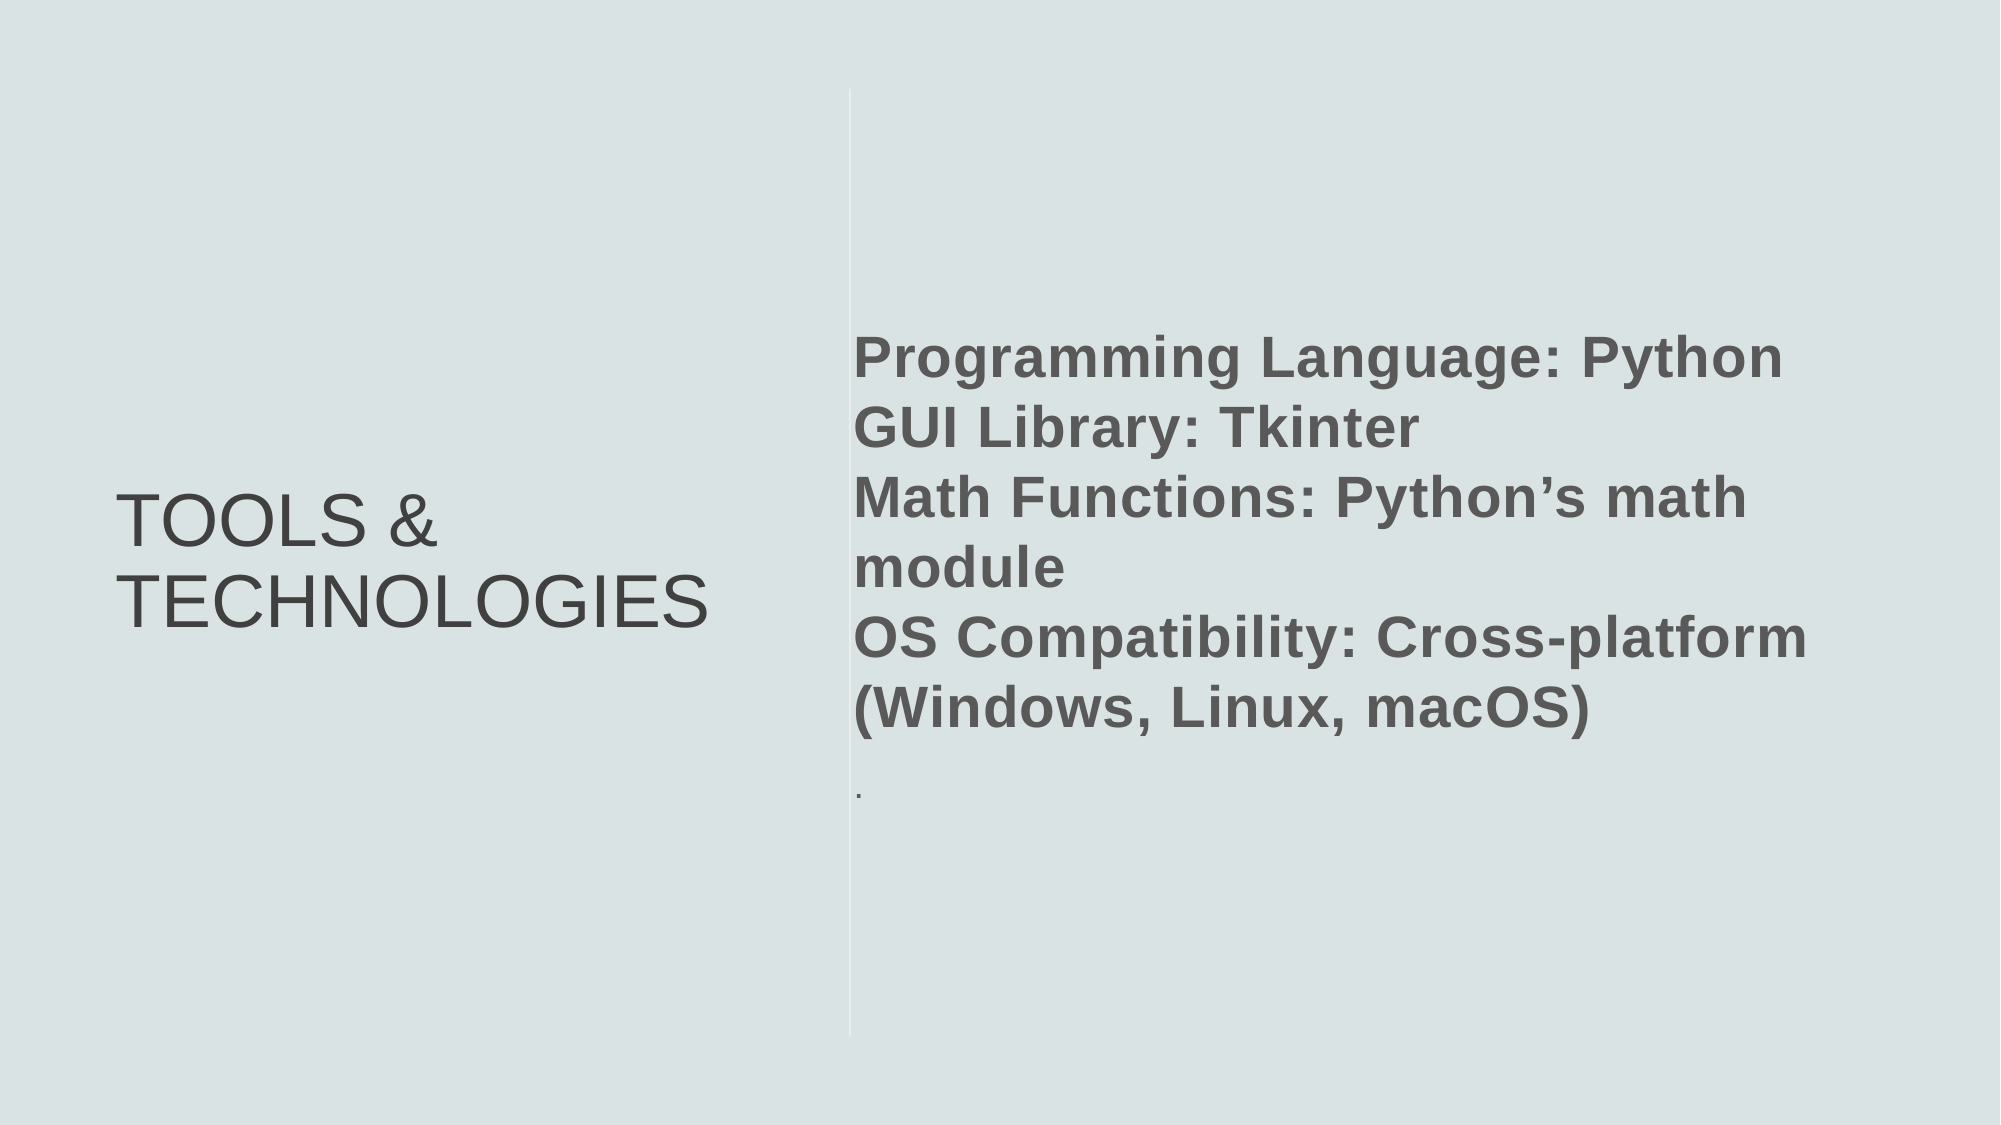

Programming Language: Python
GUI Library: Tkinter
Math Functions: Python’s math module
OS Compatibility: Cross-platform (Windows, Linux, macOS)
.
# Tools & Technologies